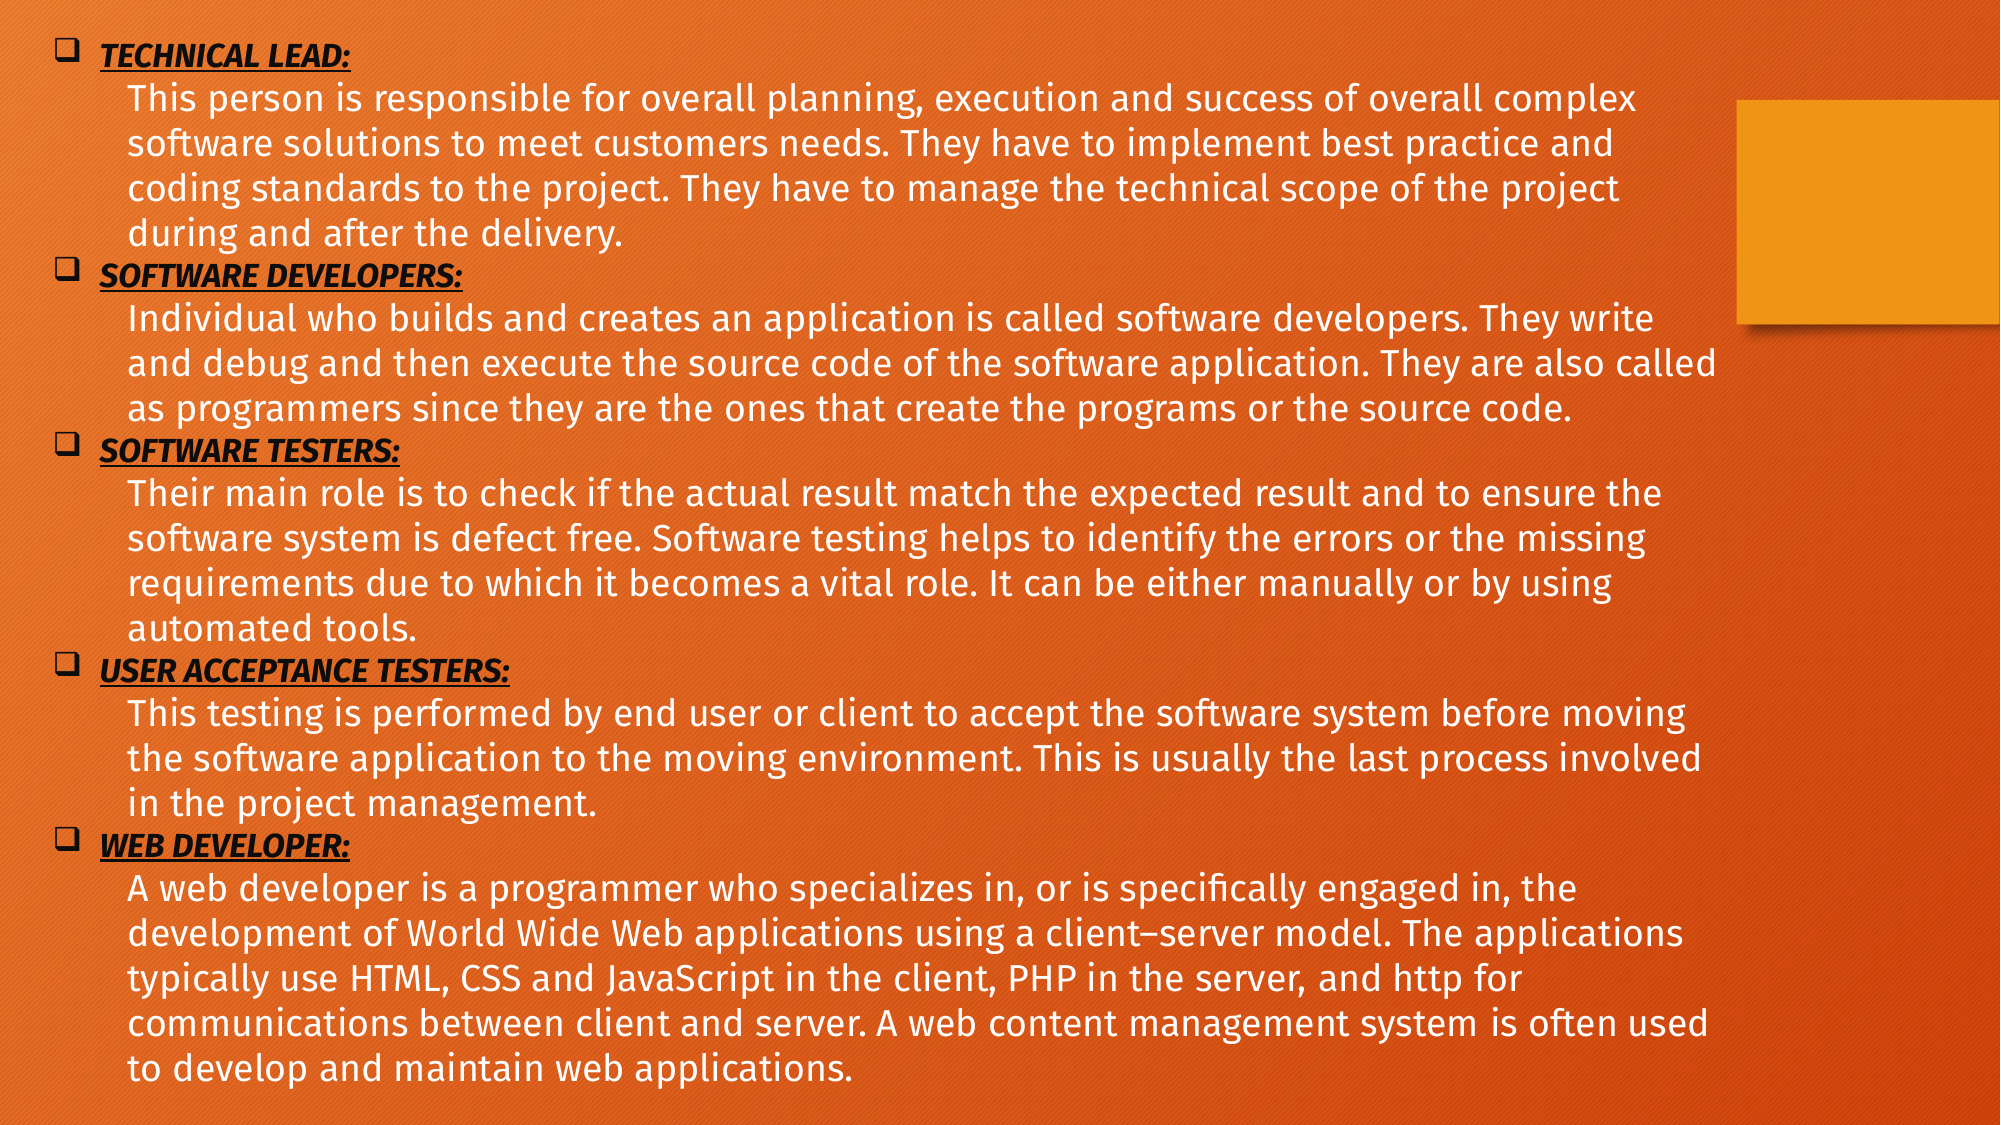

TECHNICAL LEAD:
This person is responsible for overall planning, execution and success of overall complex software solutions to meet customers needs. They have to implement best practice and coding standards to the project. They have to manage the technical scope of the project  during and after the delivery.
SOFTWARE DEVELOPERS:
Individual who builds and creates an application is called software developers. They write and debug and then execute the source code of the software application. They are also called as programmers since they are the ones that create the programs or the source code.
SOFTWARE TESTERS:
Their main role is to check if the actual result match the expected result and to ensure the software system is defect free. Software testing helps to identify the errors or the missing requirements due to which it becomes a vital role. It can be either manually or by using automated tools.
USER ACCEPTANCE TESTERS:
This testing is performed by end user or client to accept the software system before moving the software application to the moving environment. This is usually the last process involved in the project management.
WEB DEVELOPER:
A web developer is a programmer who specializes in, or is specifically engaged in, the development of World Wide Web applications using a client–server model. The applications typically use HTML, CSS and JavaScript in the client, PHP in the server, and http for communications between client and server. A web content management system is often used to develop and maintain web applications.